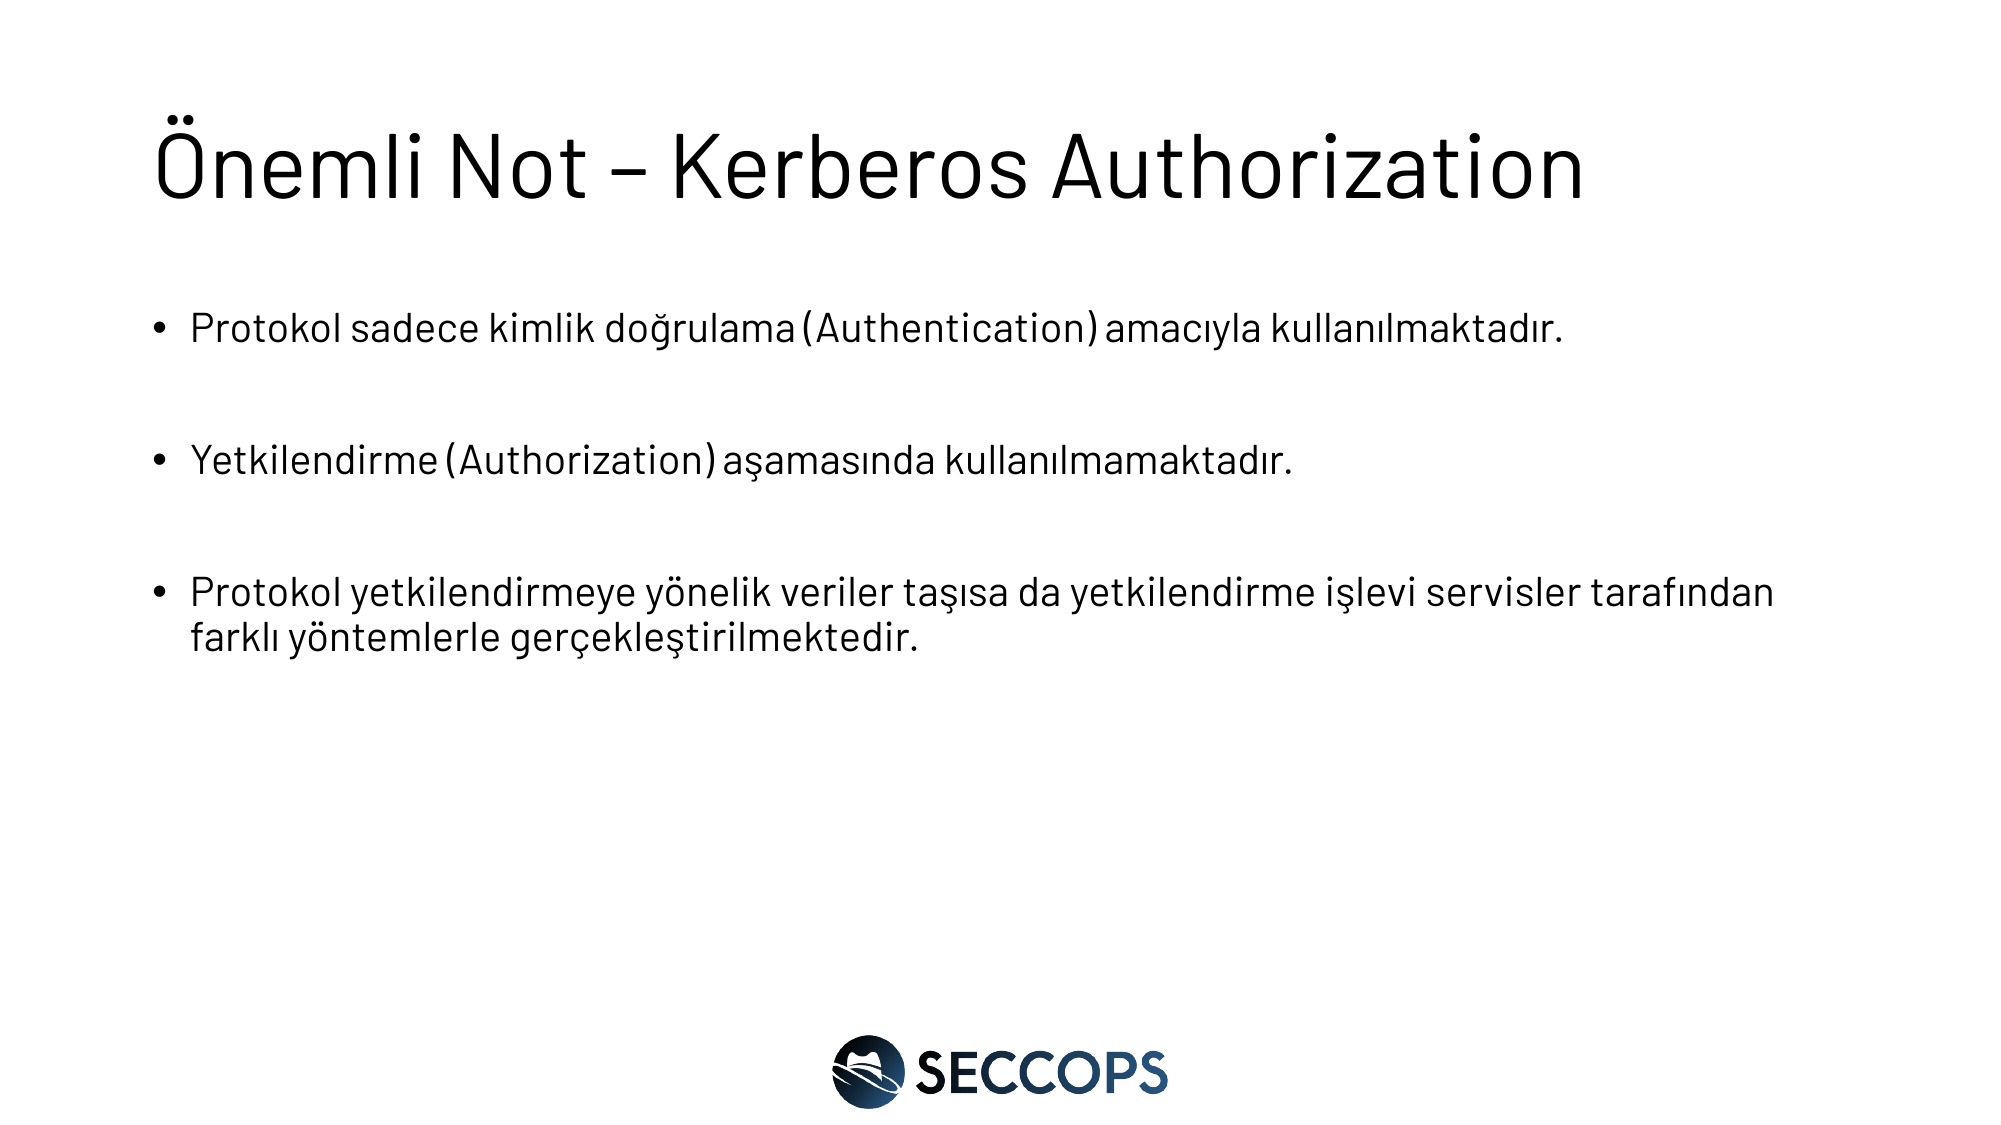

# Önemli Not – Kerberos Authorization
Protokol sadece kimlik doğrulama (Authentication) amacıyla kullanılmaktadır.

Yetkilendirme (Authorization) aşamasında kullanılmamaktadır.

Protokol yetkilendirmeye yönelik veriler taşısa da yetkilendirme işlevi servisler tarafından farklı yöntemlerle gerçekleştirilmektedir.